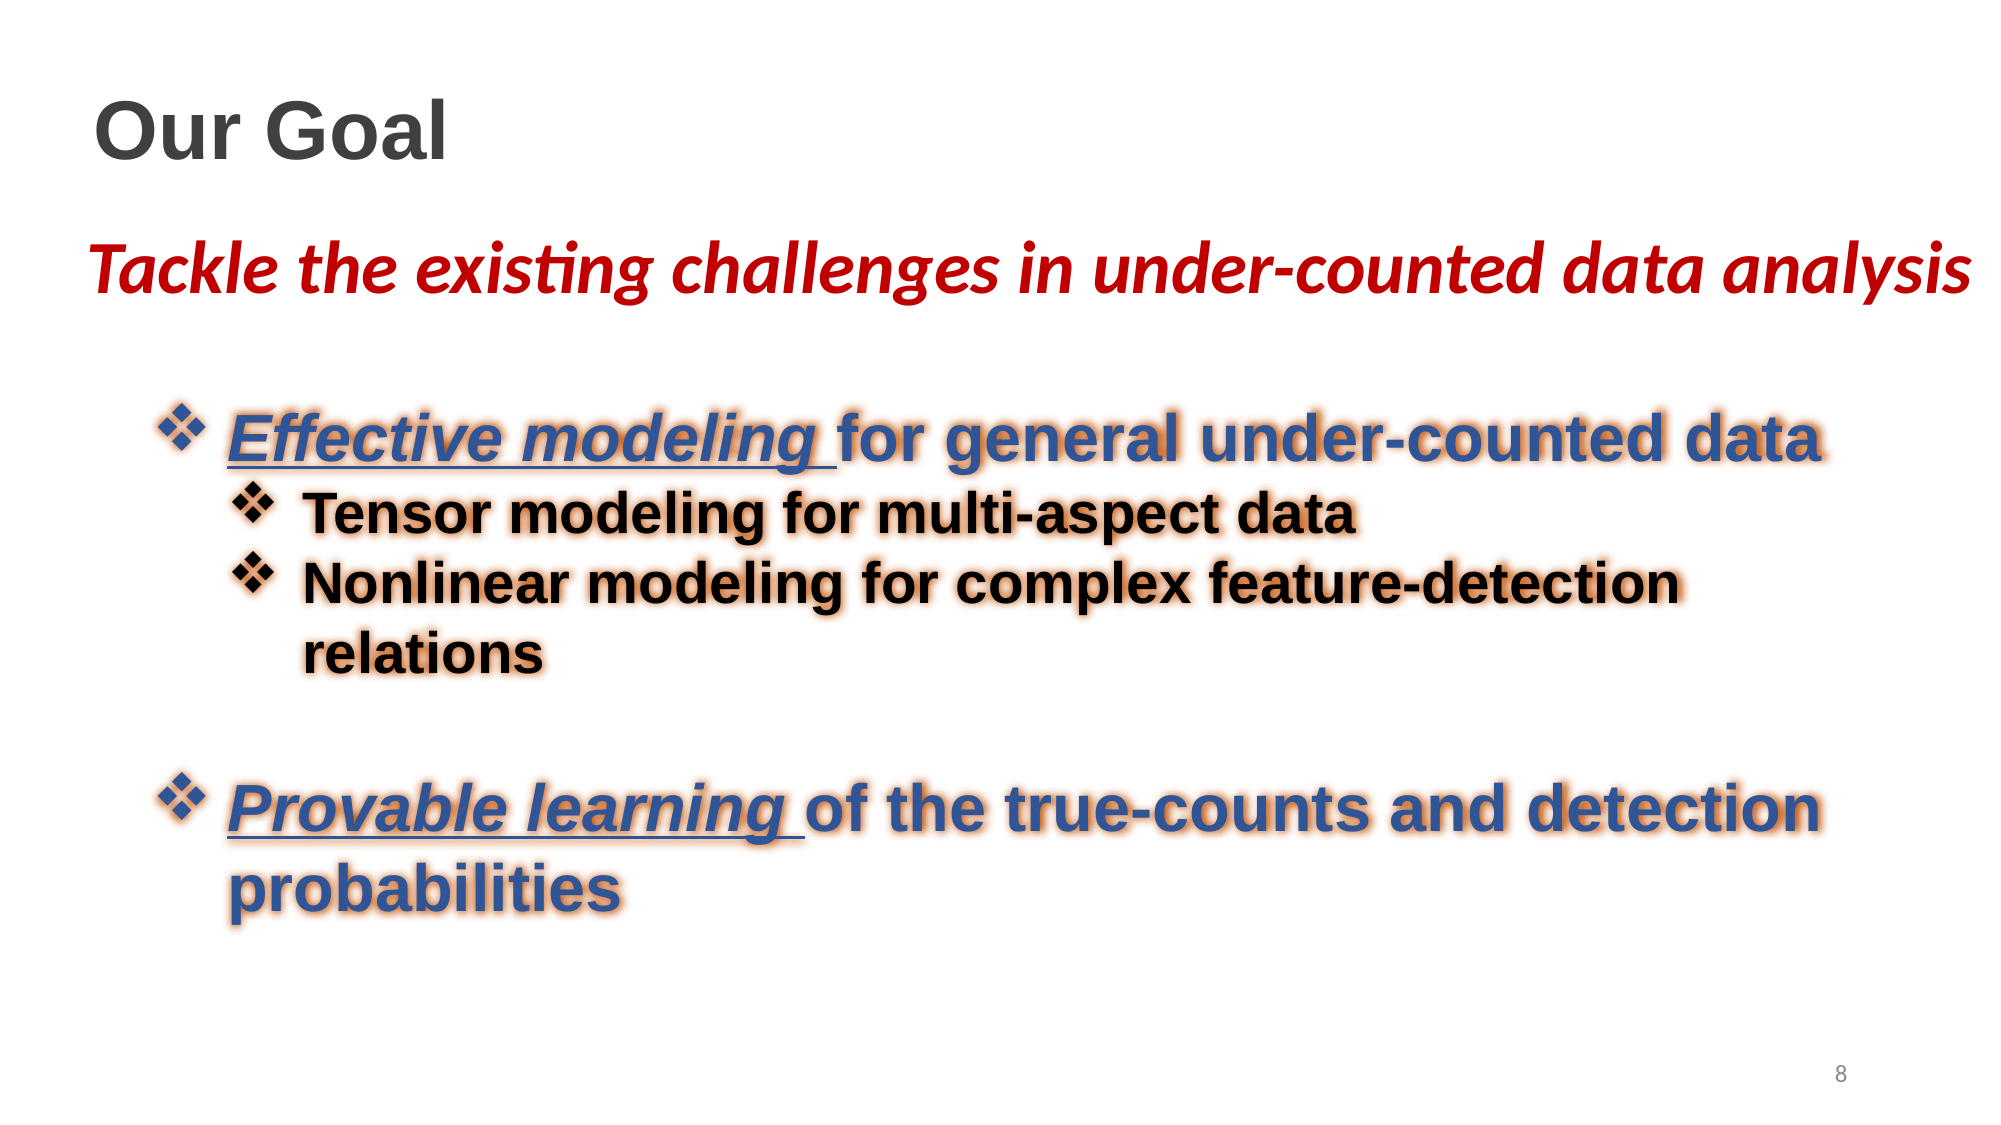

Our Goal
Tackle the existing challenges in under-counted data analysis

Effective modeling for general under-counted data
Tensor modeling for multi-aspect data
Nonlinear modeling for complex feature-detection relations

Provable learning of the true-counts and detection probabilities

8